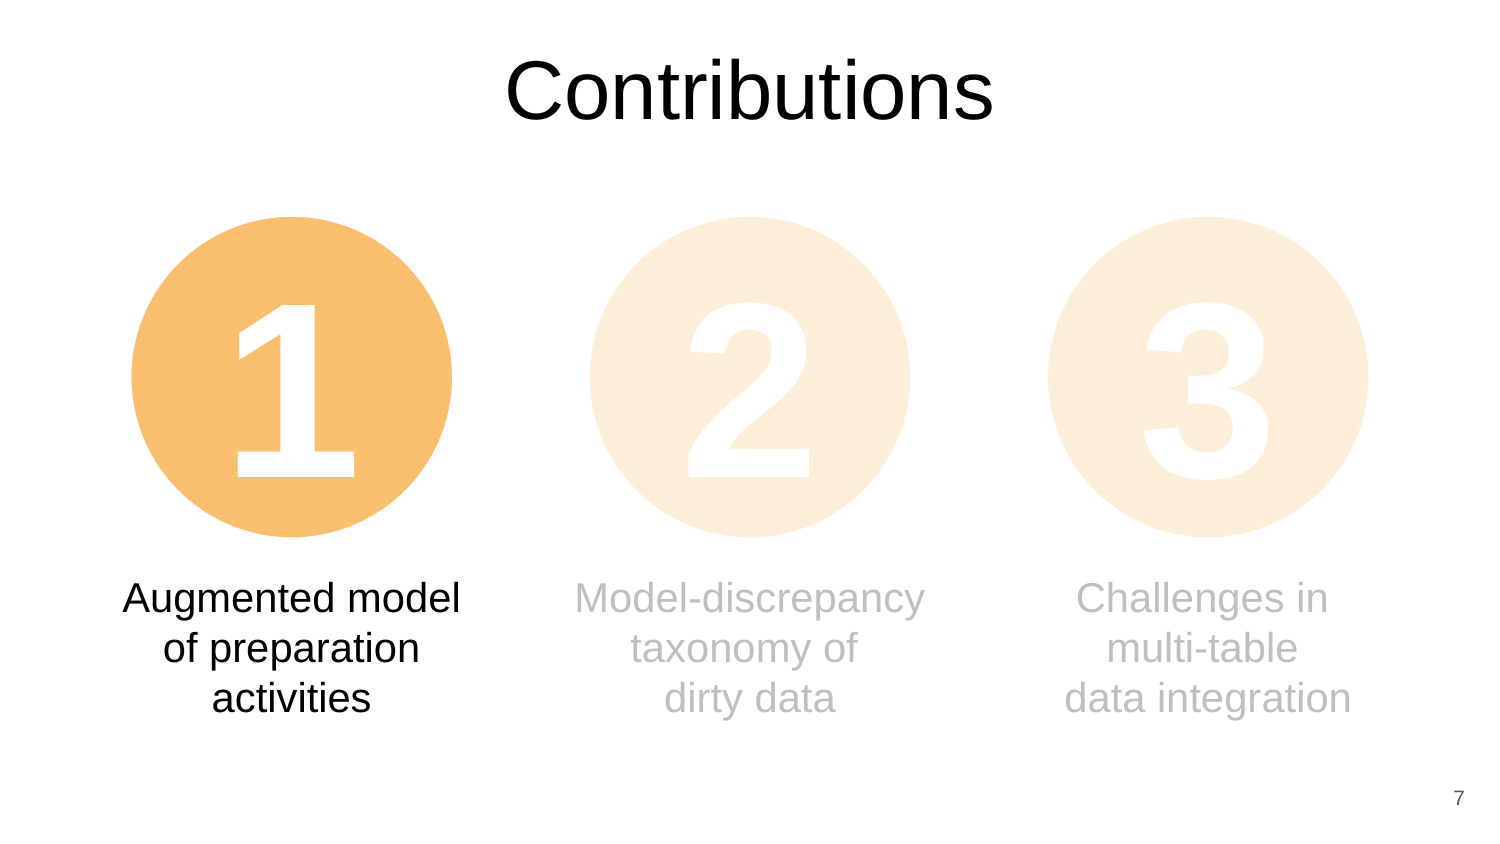

Contributions

1
Augmented model of preparation activities
2
Model-discrepancy taxonomy of
dirty data
3
Challenges in
multi-table
data integration
7